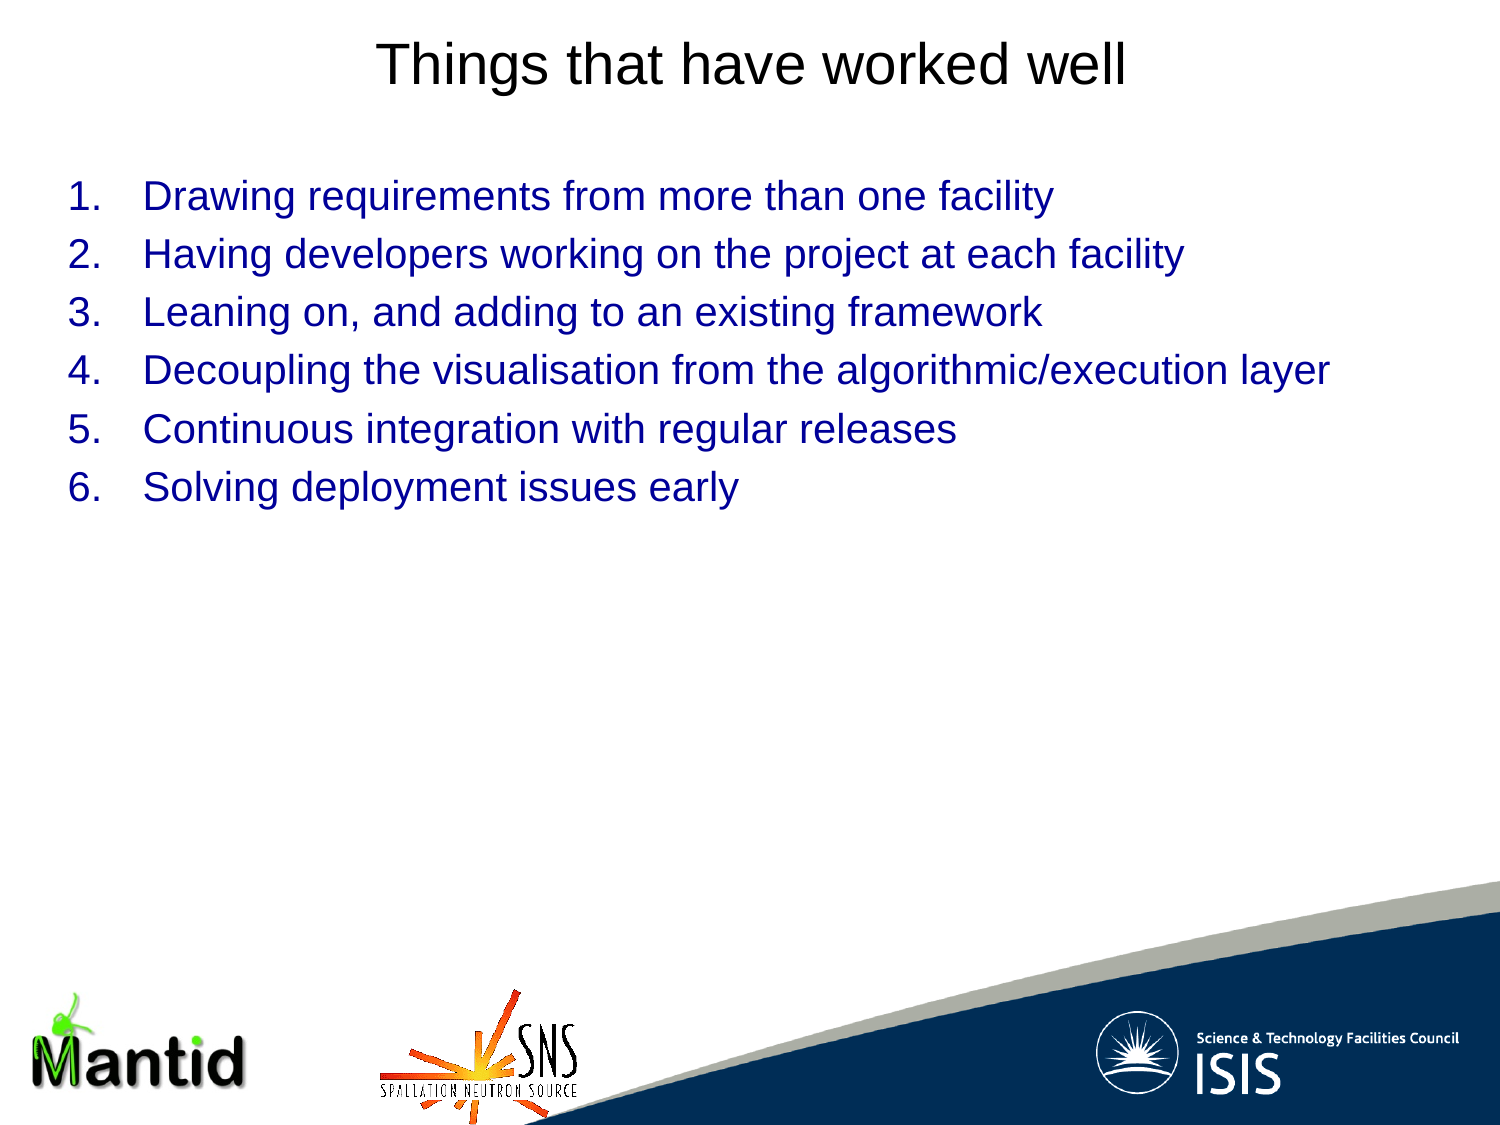

Things that have worked well
Drawing requirements from more than one facility
Having developers working on the project at each facility
Leaning on, and adding to an existing framework
Decoupling the visualisation from the algorithmic/execution layer
Continuous integration with regular releases
Solving deployment issues early